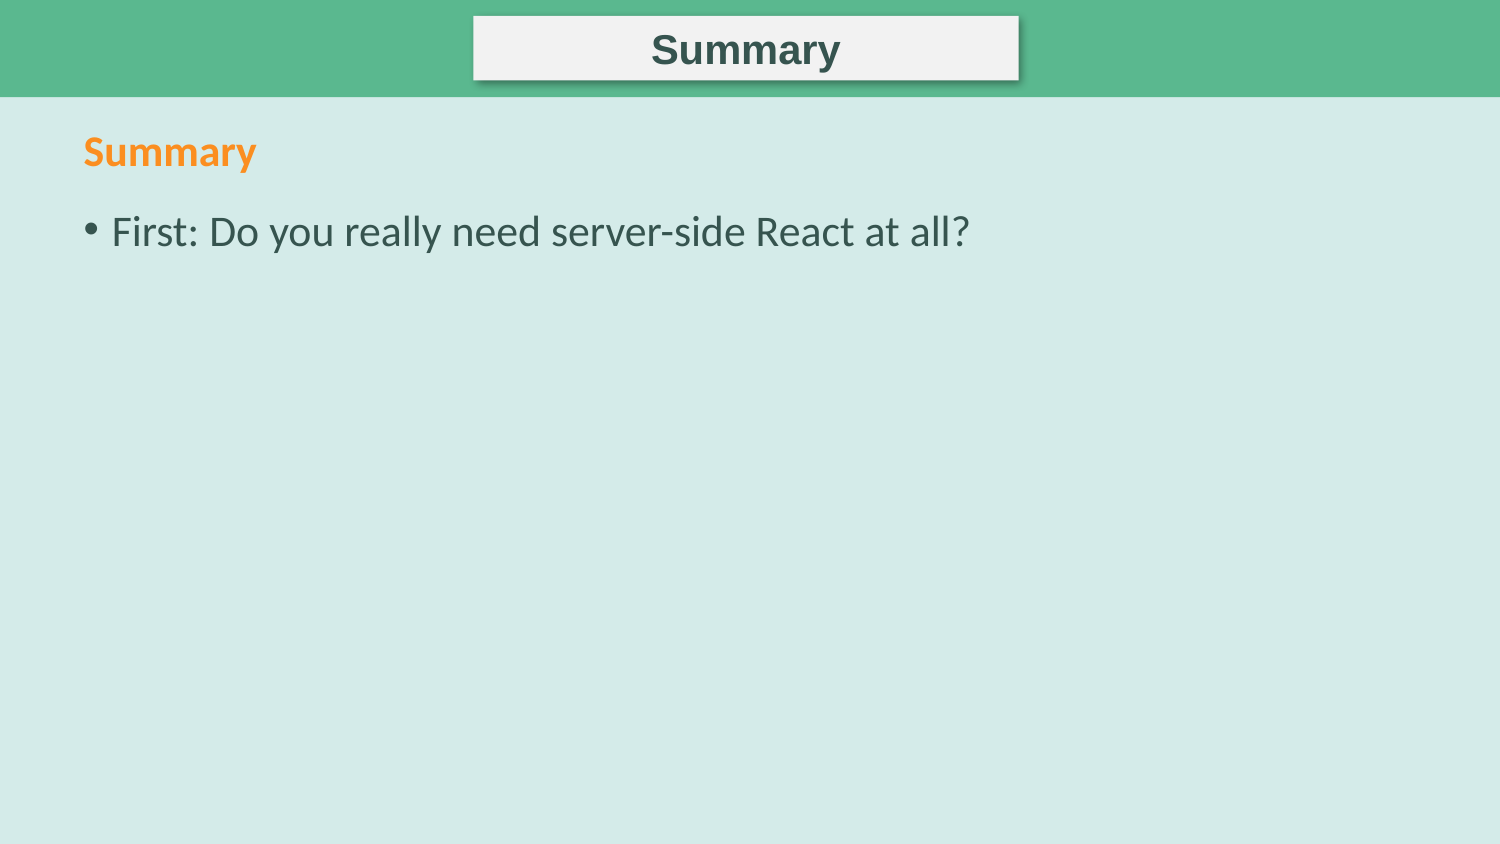

# Server side rendering (SSR)
Summary
Summary
First: Do you really need server-side React at all?